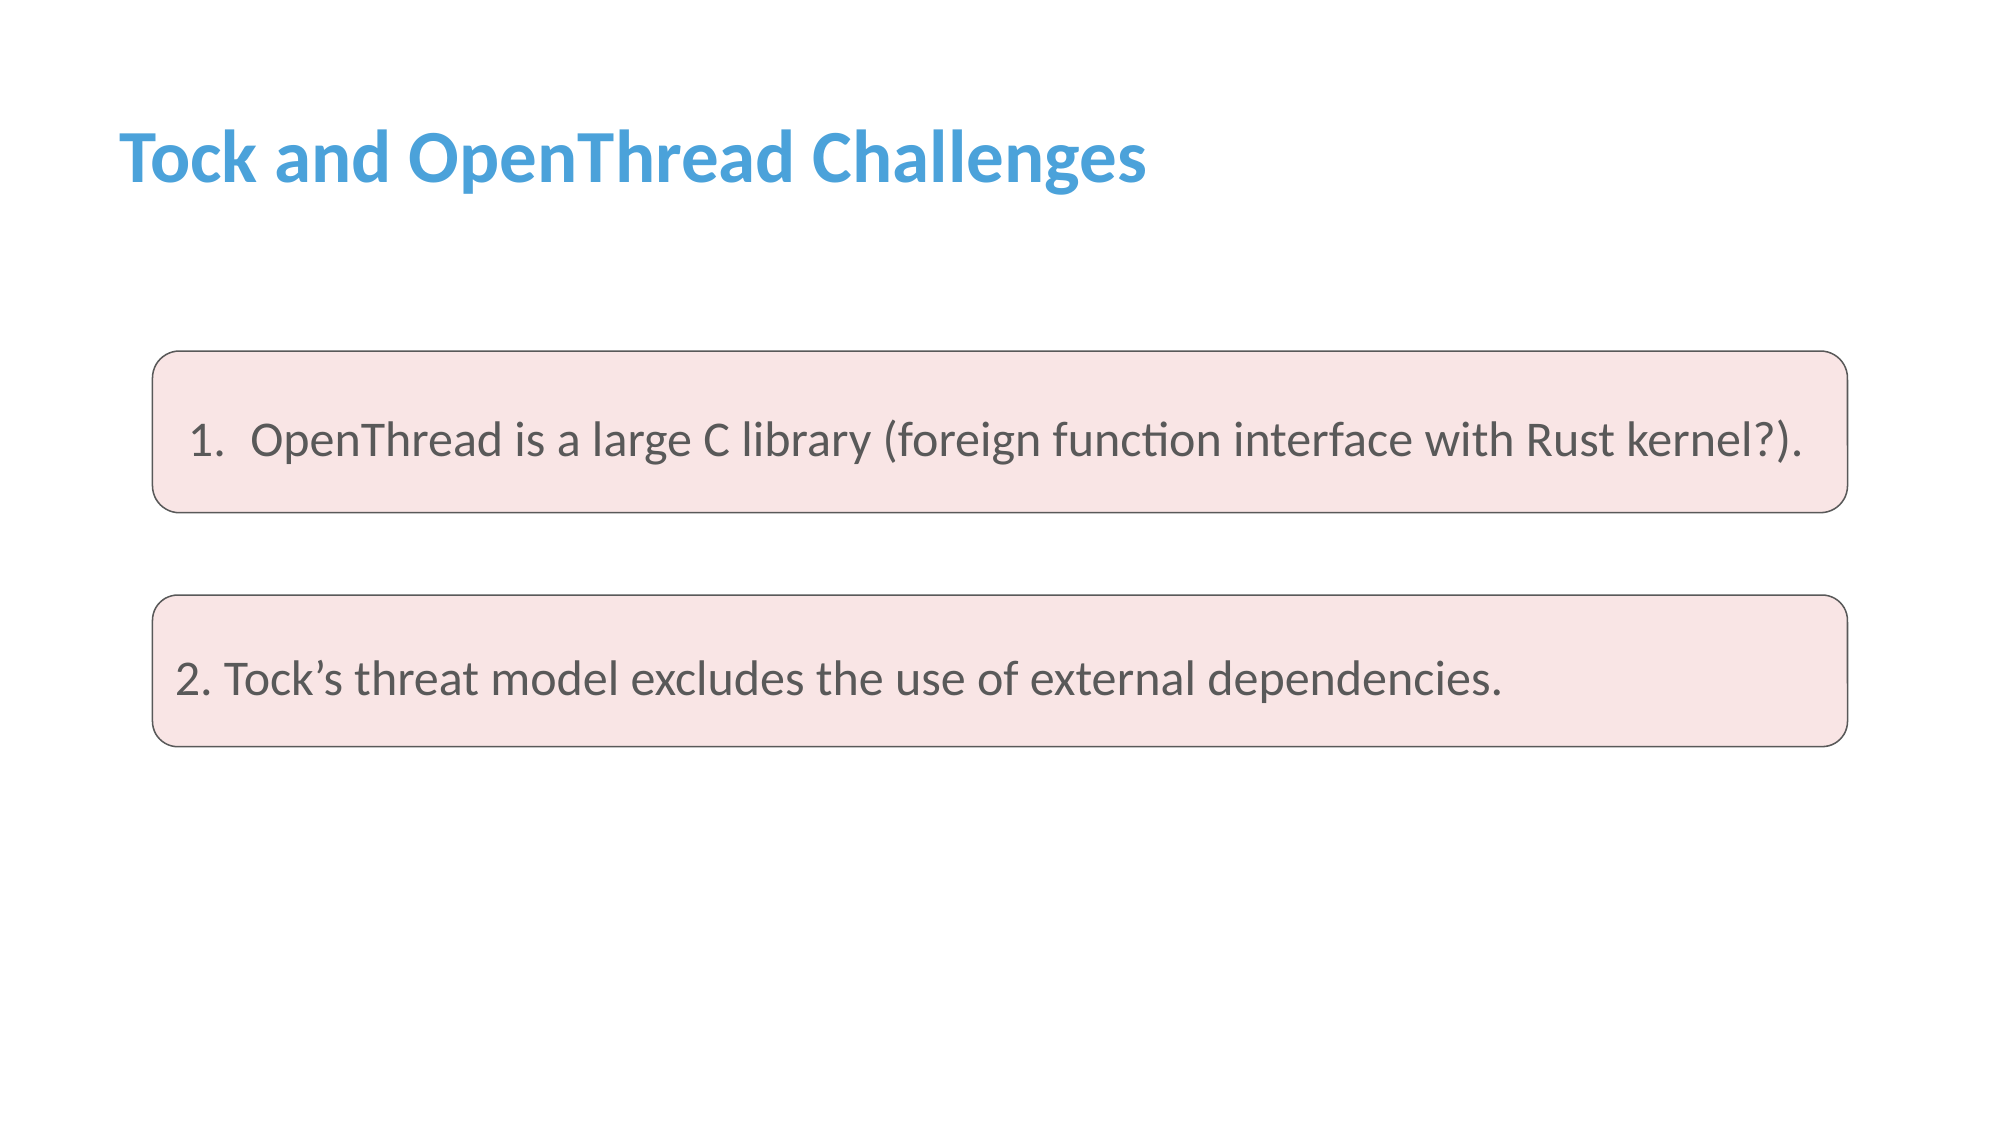

Tock and OpenThread Challenges
OpenThread is a large C library (foreign function interface with Rust kernel?).
2. Tock’s threat model excludes the use of external dependencies.